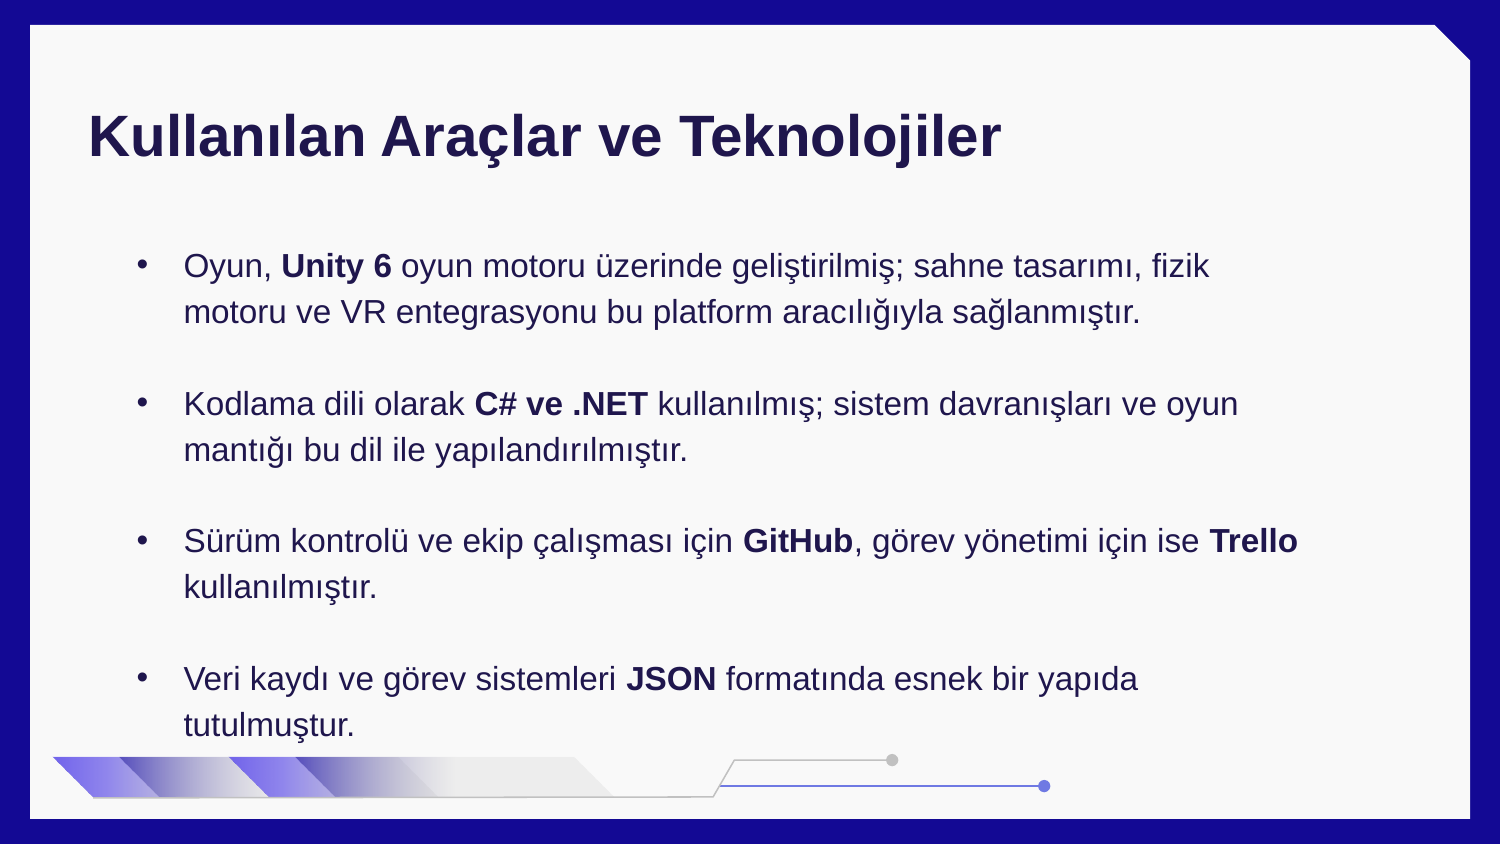

# Kullanılan Araçlar ve Teknolojiler
Oyun, Unity 6 oyun motoru üzerinde geliştirilmiş; sahne tasarımı, fizik motoru ve VR entegrasyonu bu platform aracılığıyla sağlanmıştır.

Kodlama dili olarak C# ve .NET kullanılmış; sistem davranışları ve oyun mantığı bu dil ile yapılandırılmıştır.

Sürüm kontrolü ve ekip çalışması için GitHub, görev yönetimi için ise Trello kullanılmıştır.

Veri kaydı ve görev sistemleri JSON formatında esnek bir yapıda tutulmuştur.